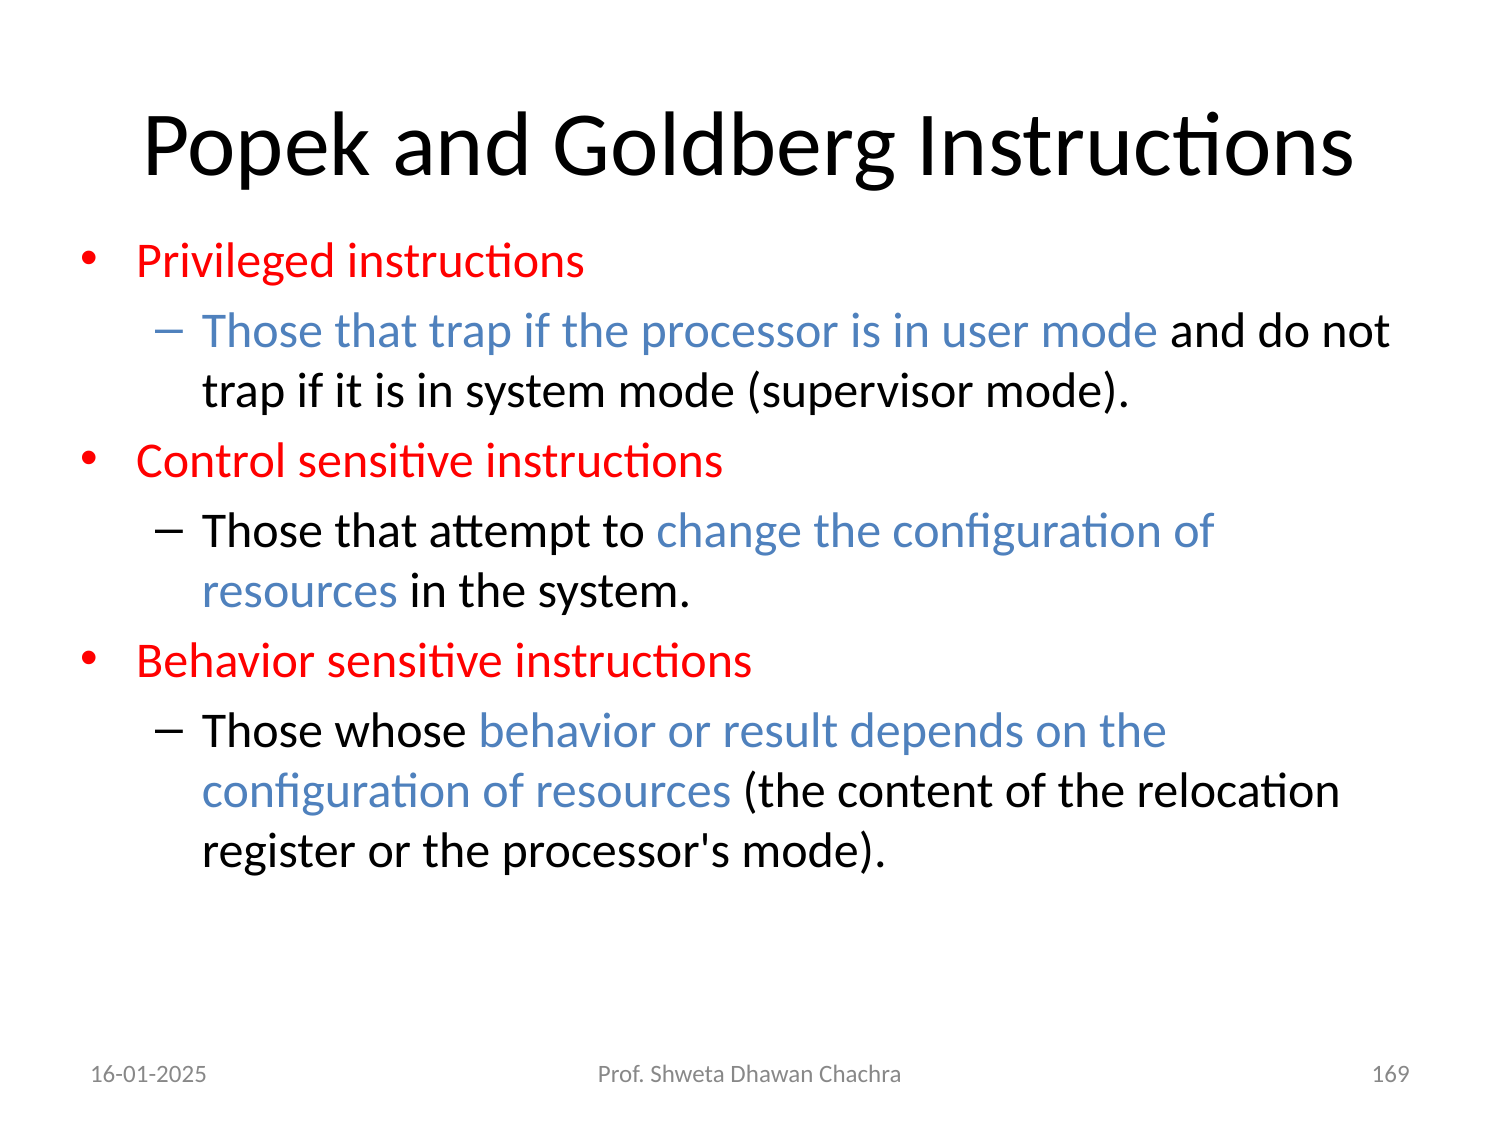

# Popek and Goldberg Instructions
Privileged instructions
Those that trap if the processor is in user mode and do not trap if it is in system mode (supervisor mode).
Control sensitive instructions
Those that attempt to change the configuration of resources in the system.
Behavior sensitive instructions
Those whose behavior or result depends on the configuration of resources (the content of the relocation register or the processor's mode).
16-01-2025
Prof. Shweta Dhawan Chachra
169